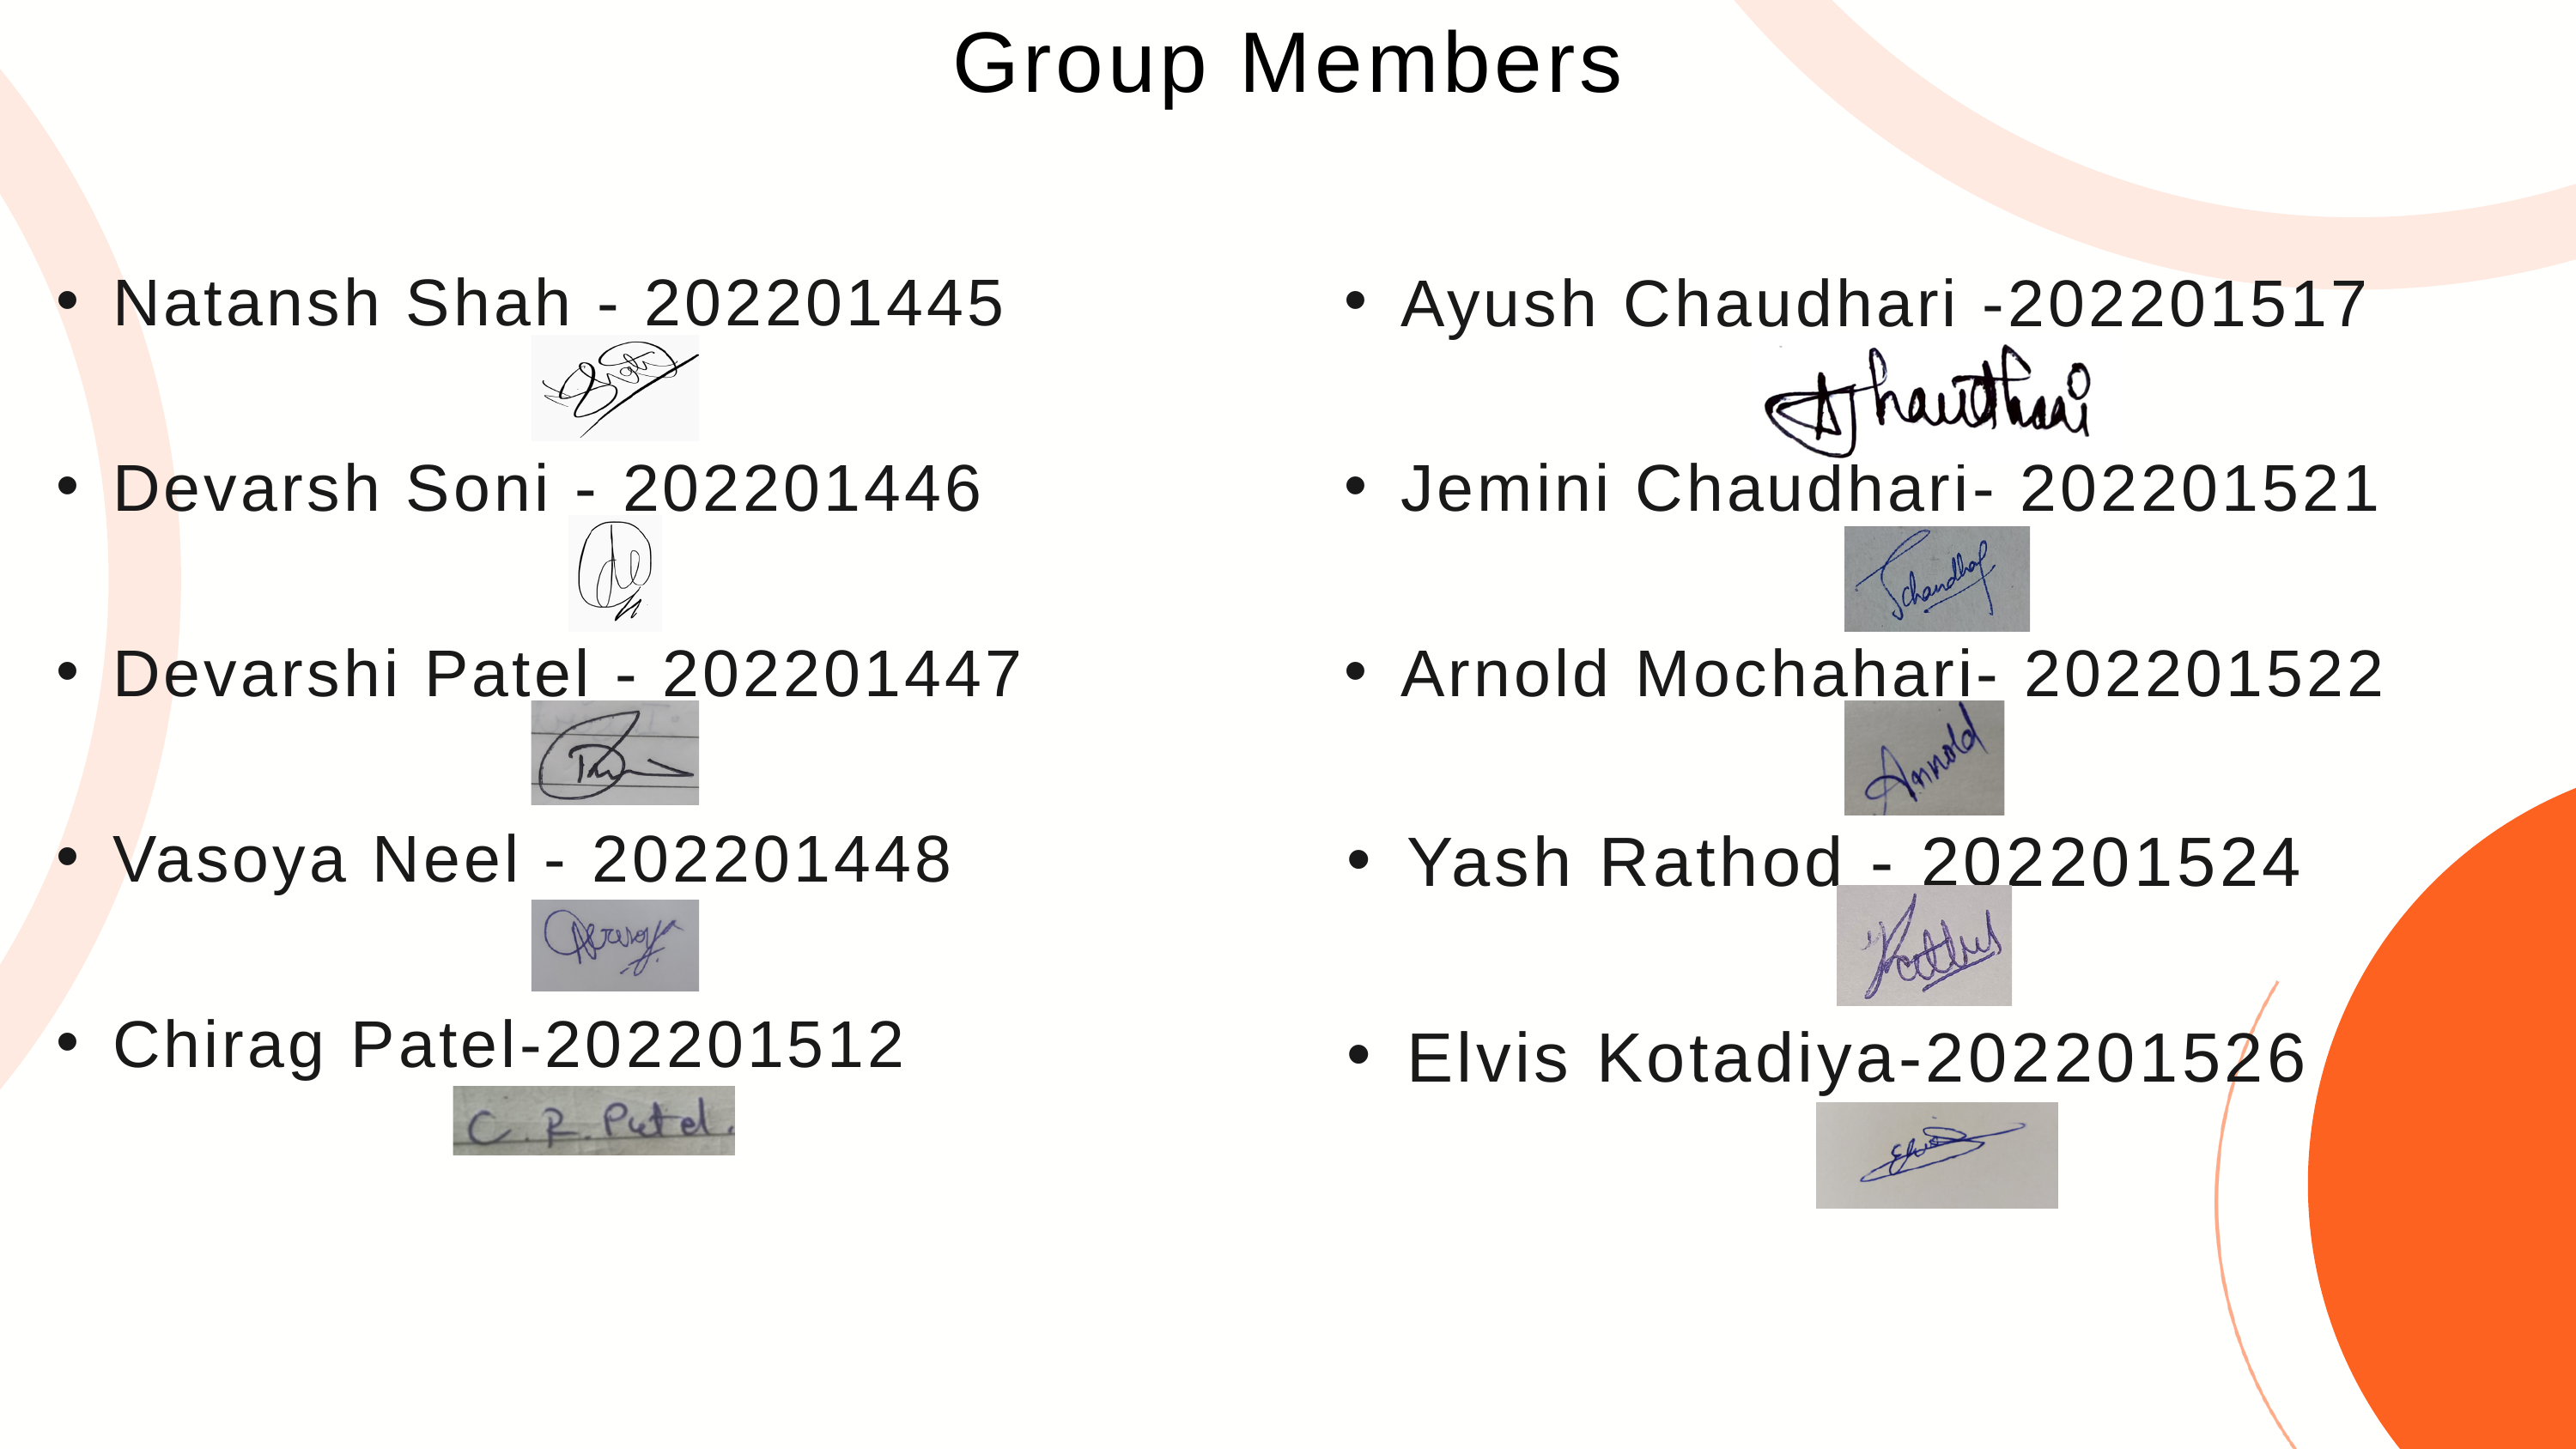

Group Members
Natansh Shah - 202201445

Devarsh Soni - 202201446

Devarshi Patel - 202201447

Vasoya Neel - 202201448

Chirag Patel-202201512

Ayush Chaudhari -202201517

Jemini Chaudhari- 202201521

Arnold Mochahari- 202201522

Yash Rathod - 202201524

Elvis Kotadiya-202201526